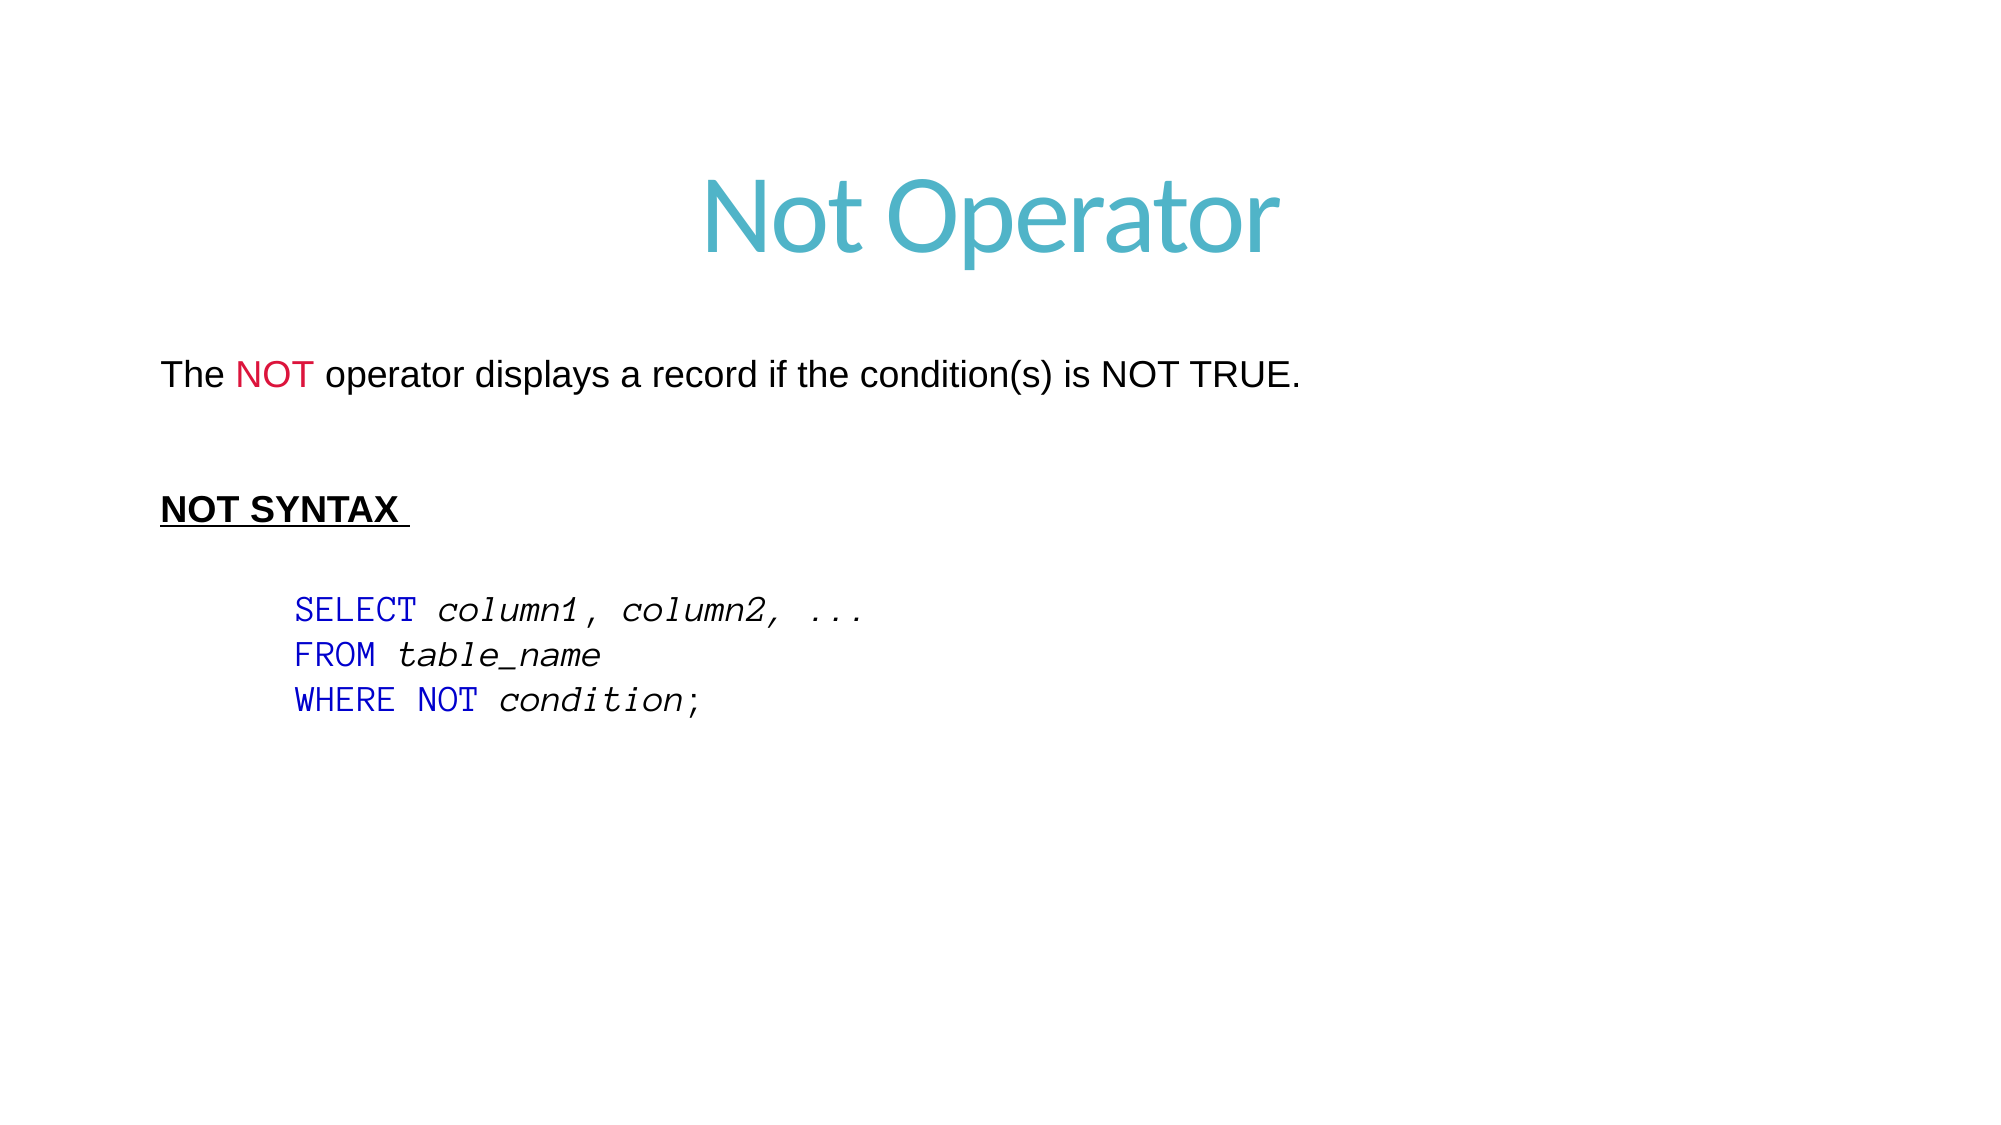

# Not Operator
The NOT operator displays a record if the condition(s) is NOT TRUE.

NOT SYNTAX
SELECT column1, column2, ...
FROM table_name
WHERE NOT condition;